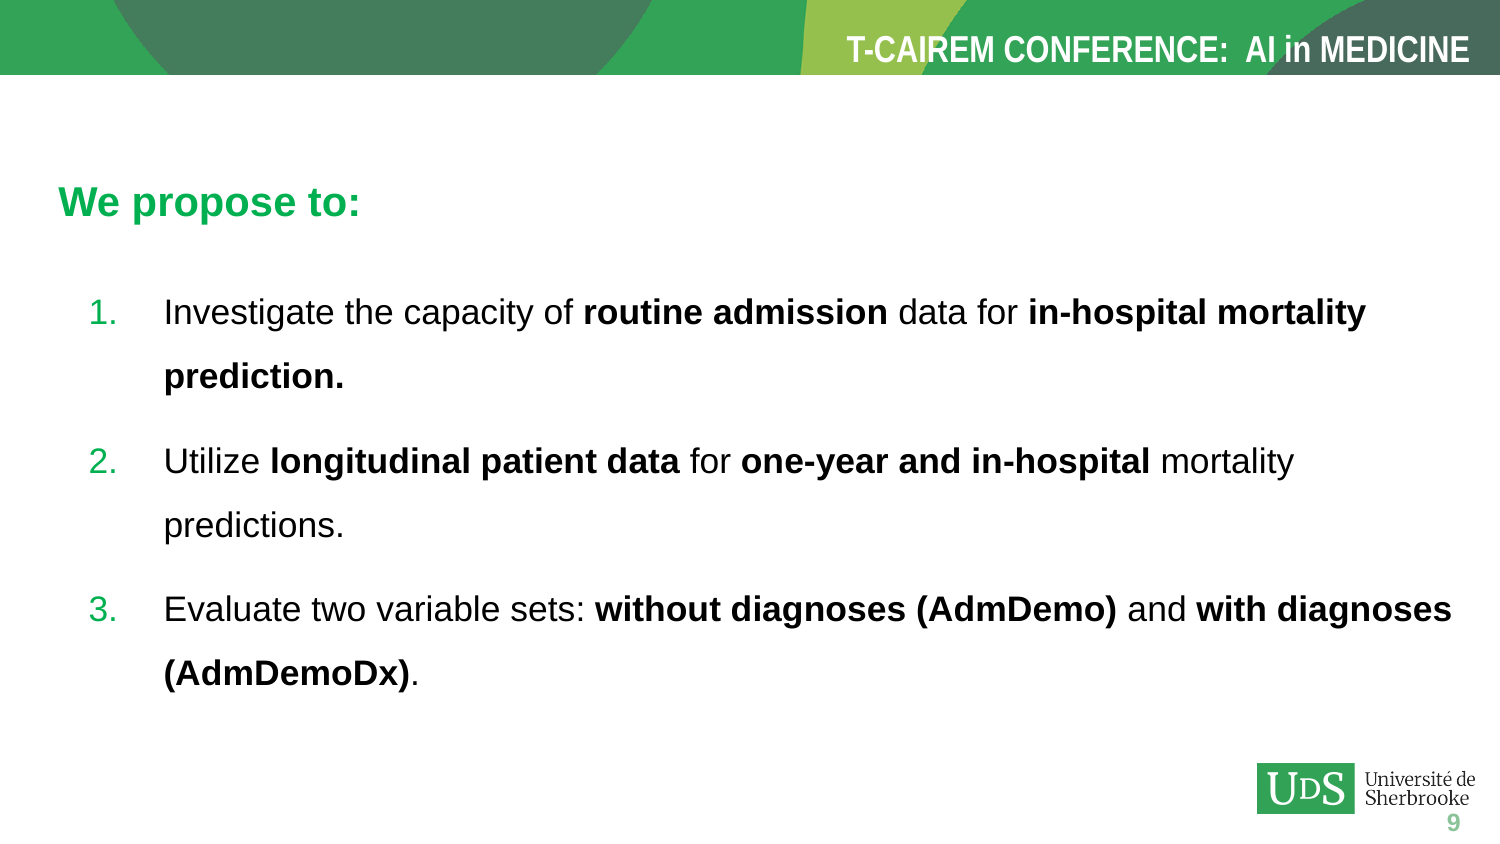

We propose to:
Investigate the capacity of routine admission data for in-hospital mortality prediction.
Utilize longitudinal patient data for one-year and in-hospital mortality predictions.
Evaluate two variable sets: without diagnoses (AdmDemo) and with diagnoses (AdmDemoDx).
9